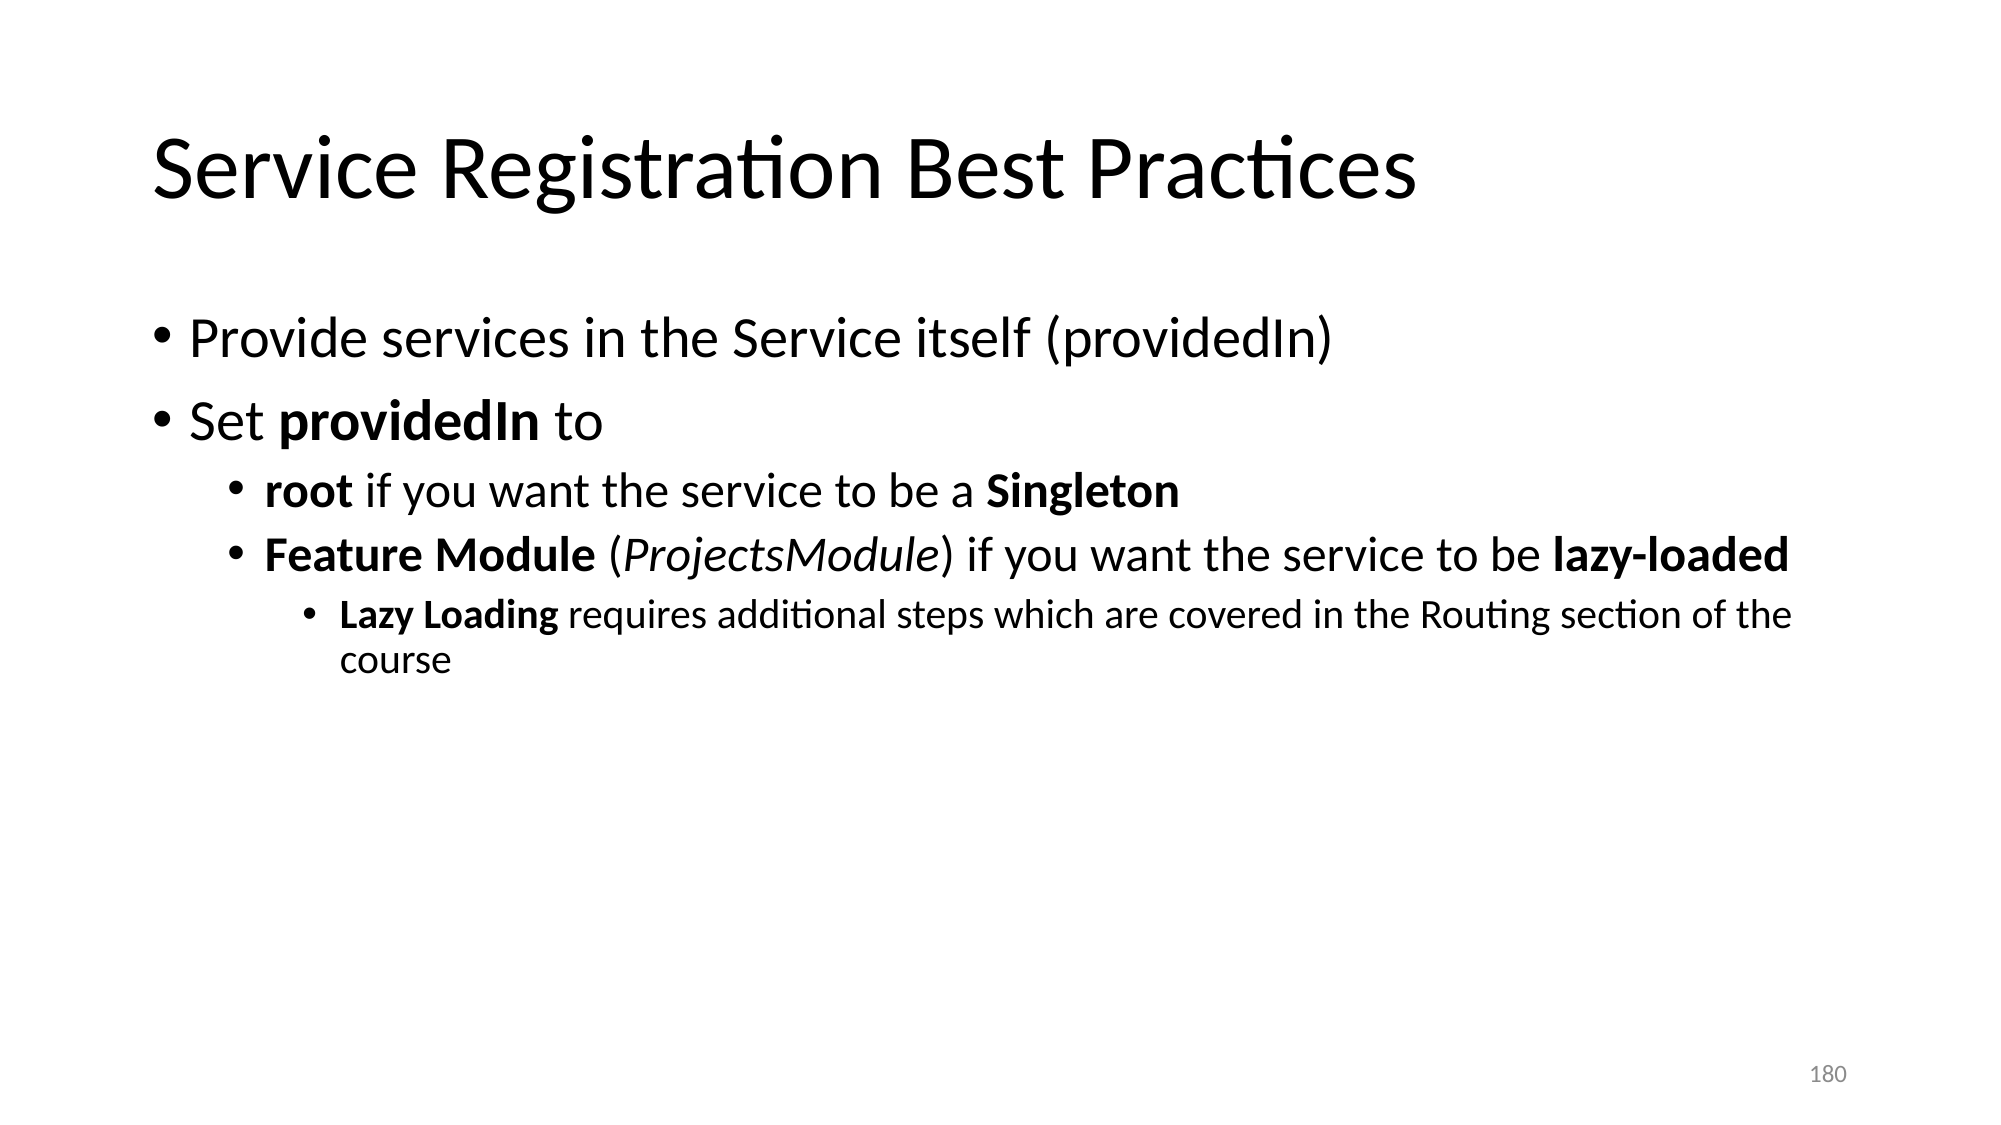

# Service Registration Best Practices
Provide services in the Service itself (providedIn)
Set providedIn to
root if you want the service to be a Singleton
Feature Module (ProjectsModule) if you want the service to be lazy-loaded
Lazy Loading requires additional steps which are covered in the Routing section of the course

180